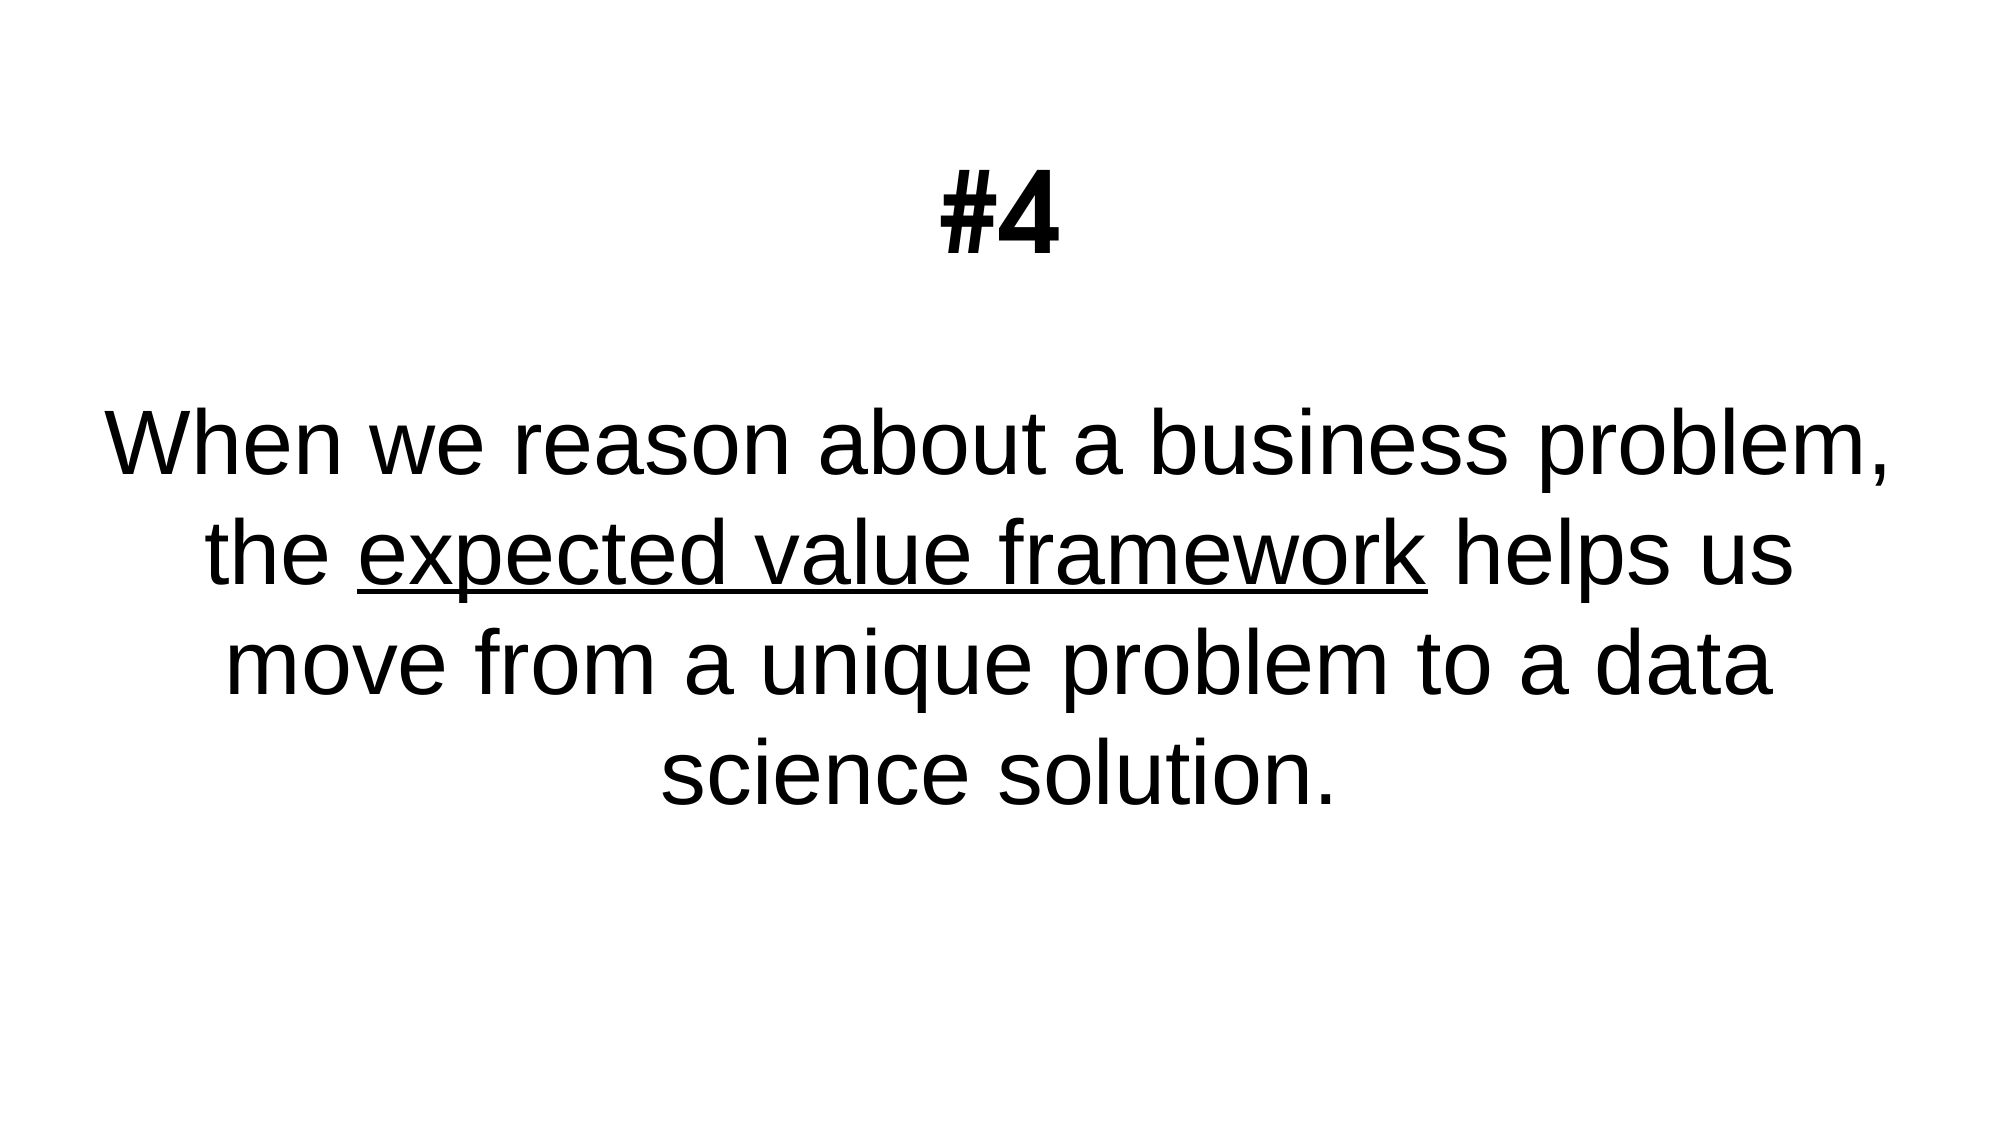

#4

When we reason about a business problem, the expected value framework helps us move from a unique problem to a data science solution.